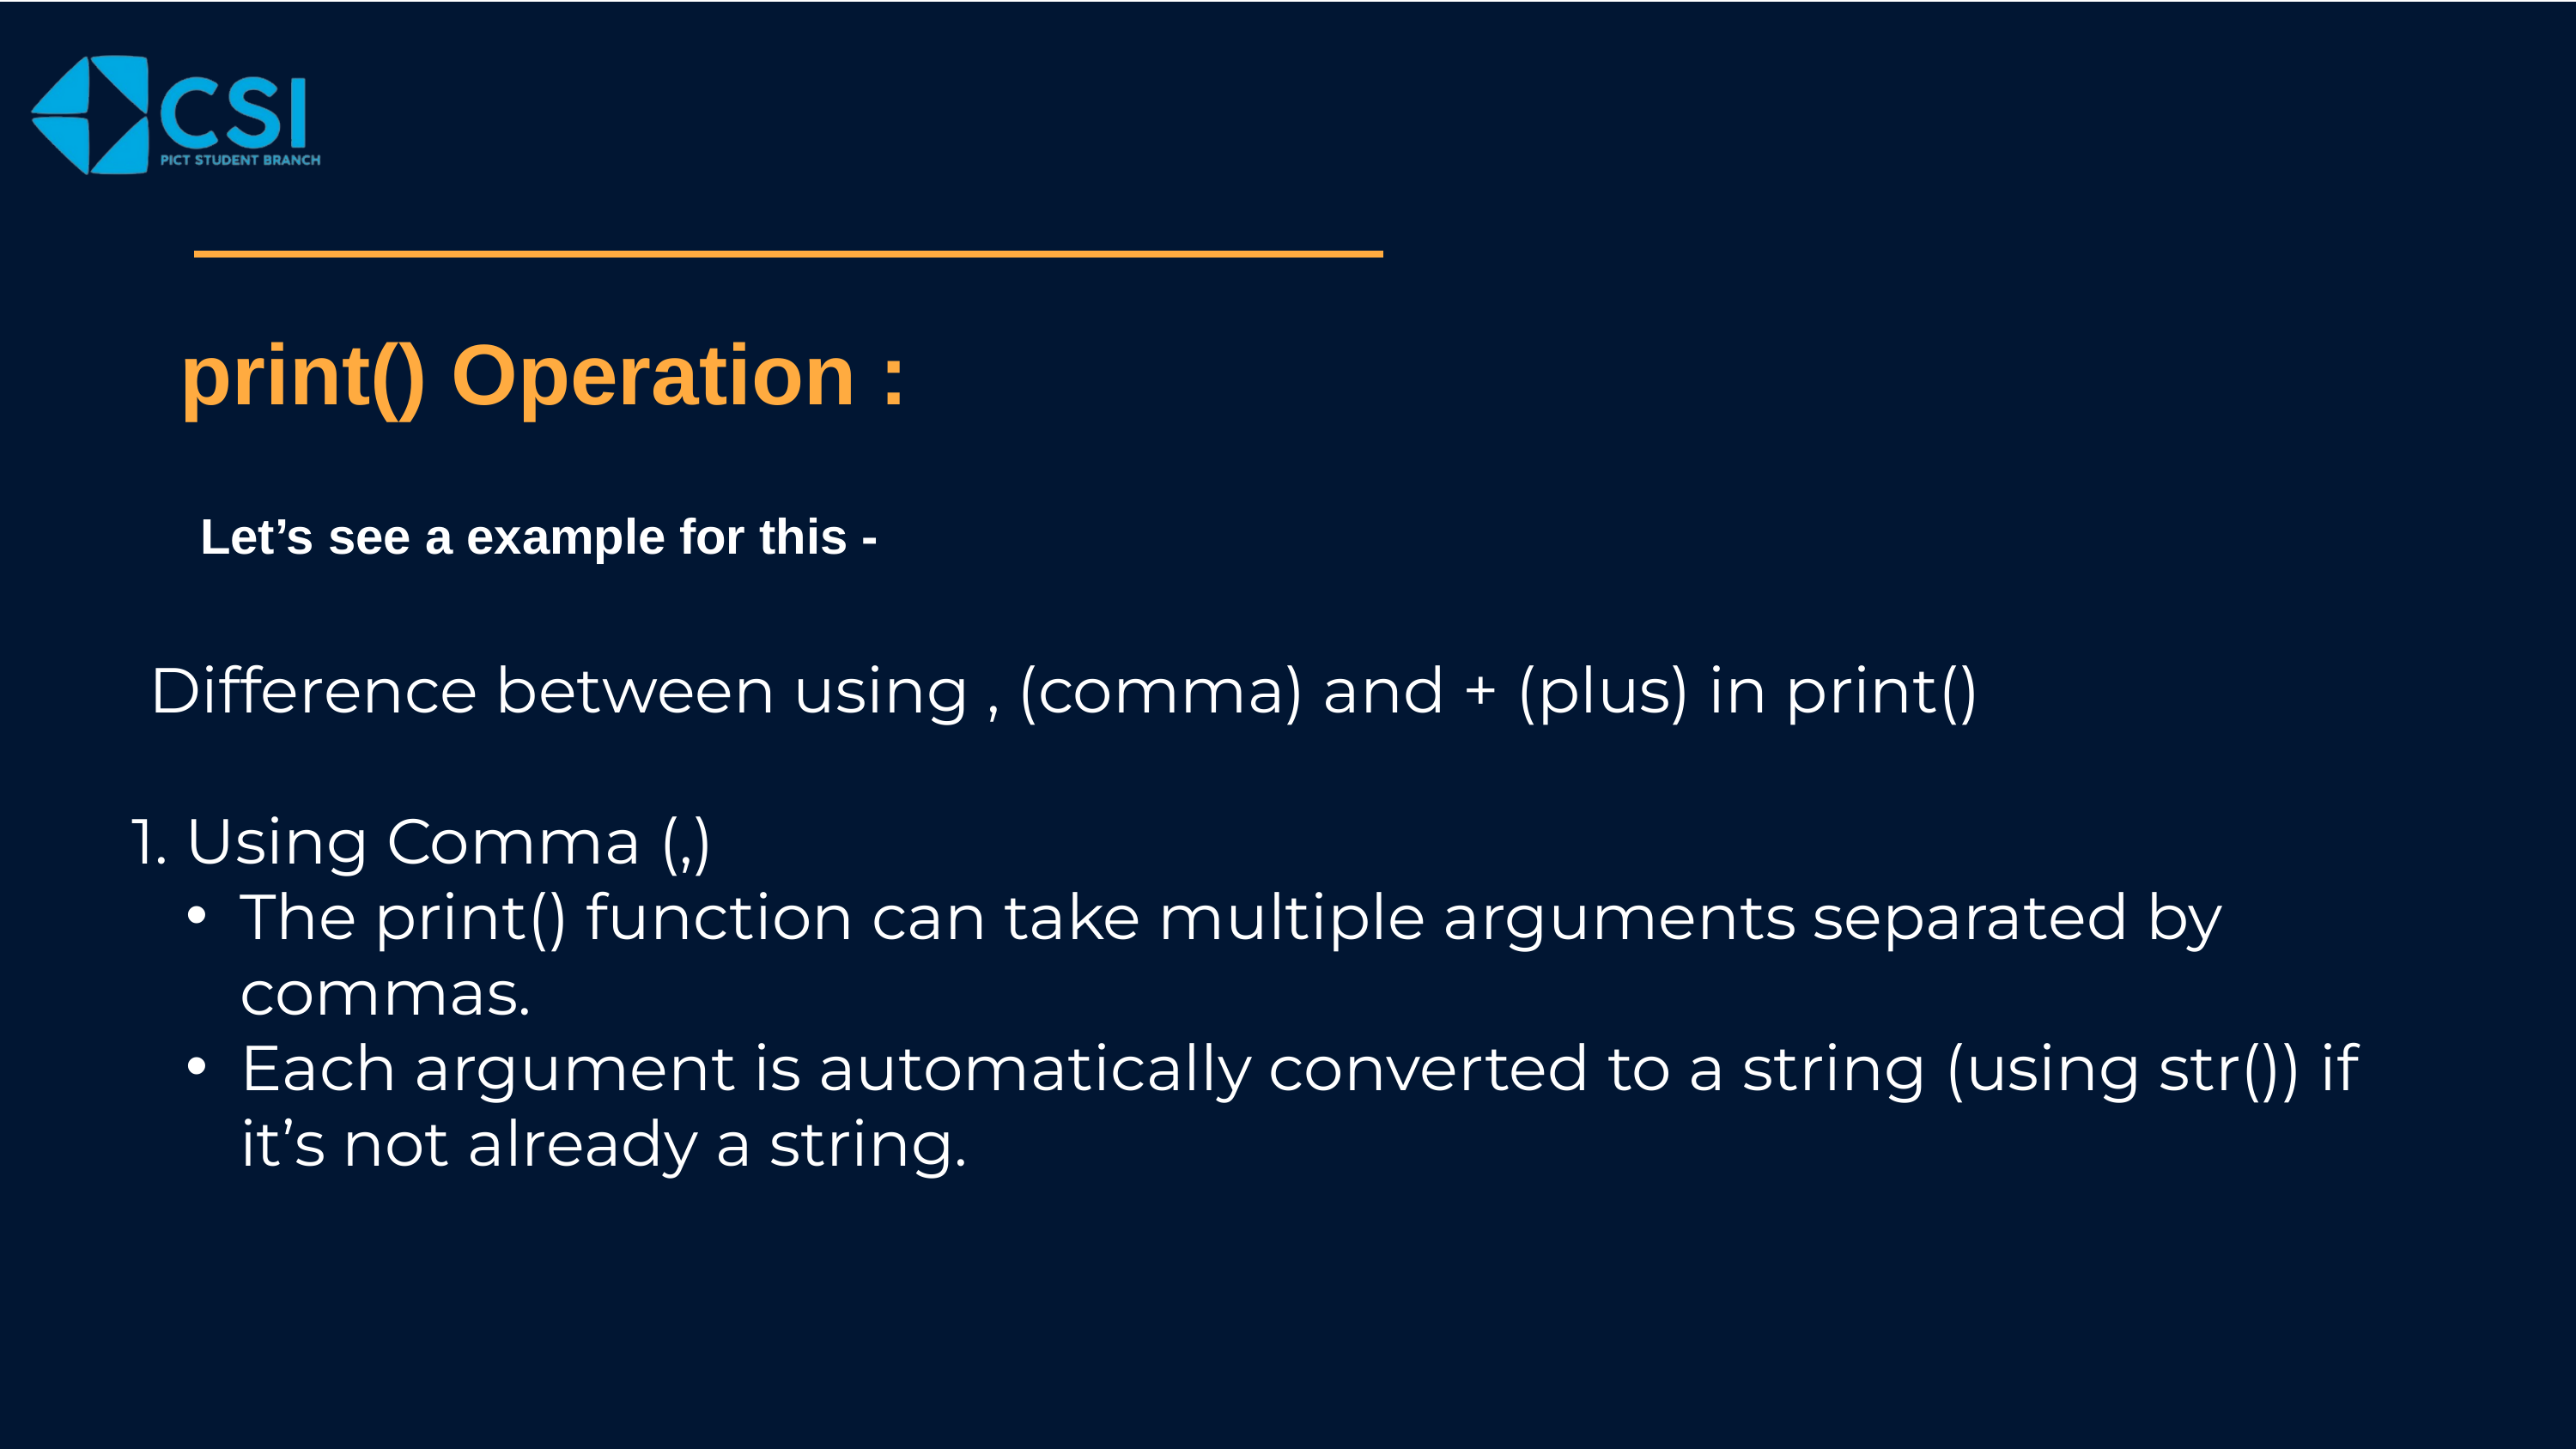

print() Operation :
Let’s see a example for this -

 Difference between using , (comma) and + (plus) in print()

1. Using Comma (,)
The print() function can take multiple arguments separated by commas.
Each argument is automatically converted to a string (using str()) if it’s not already a string.